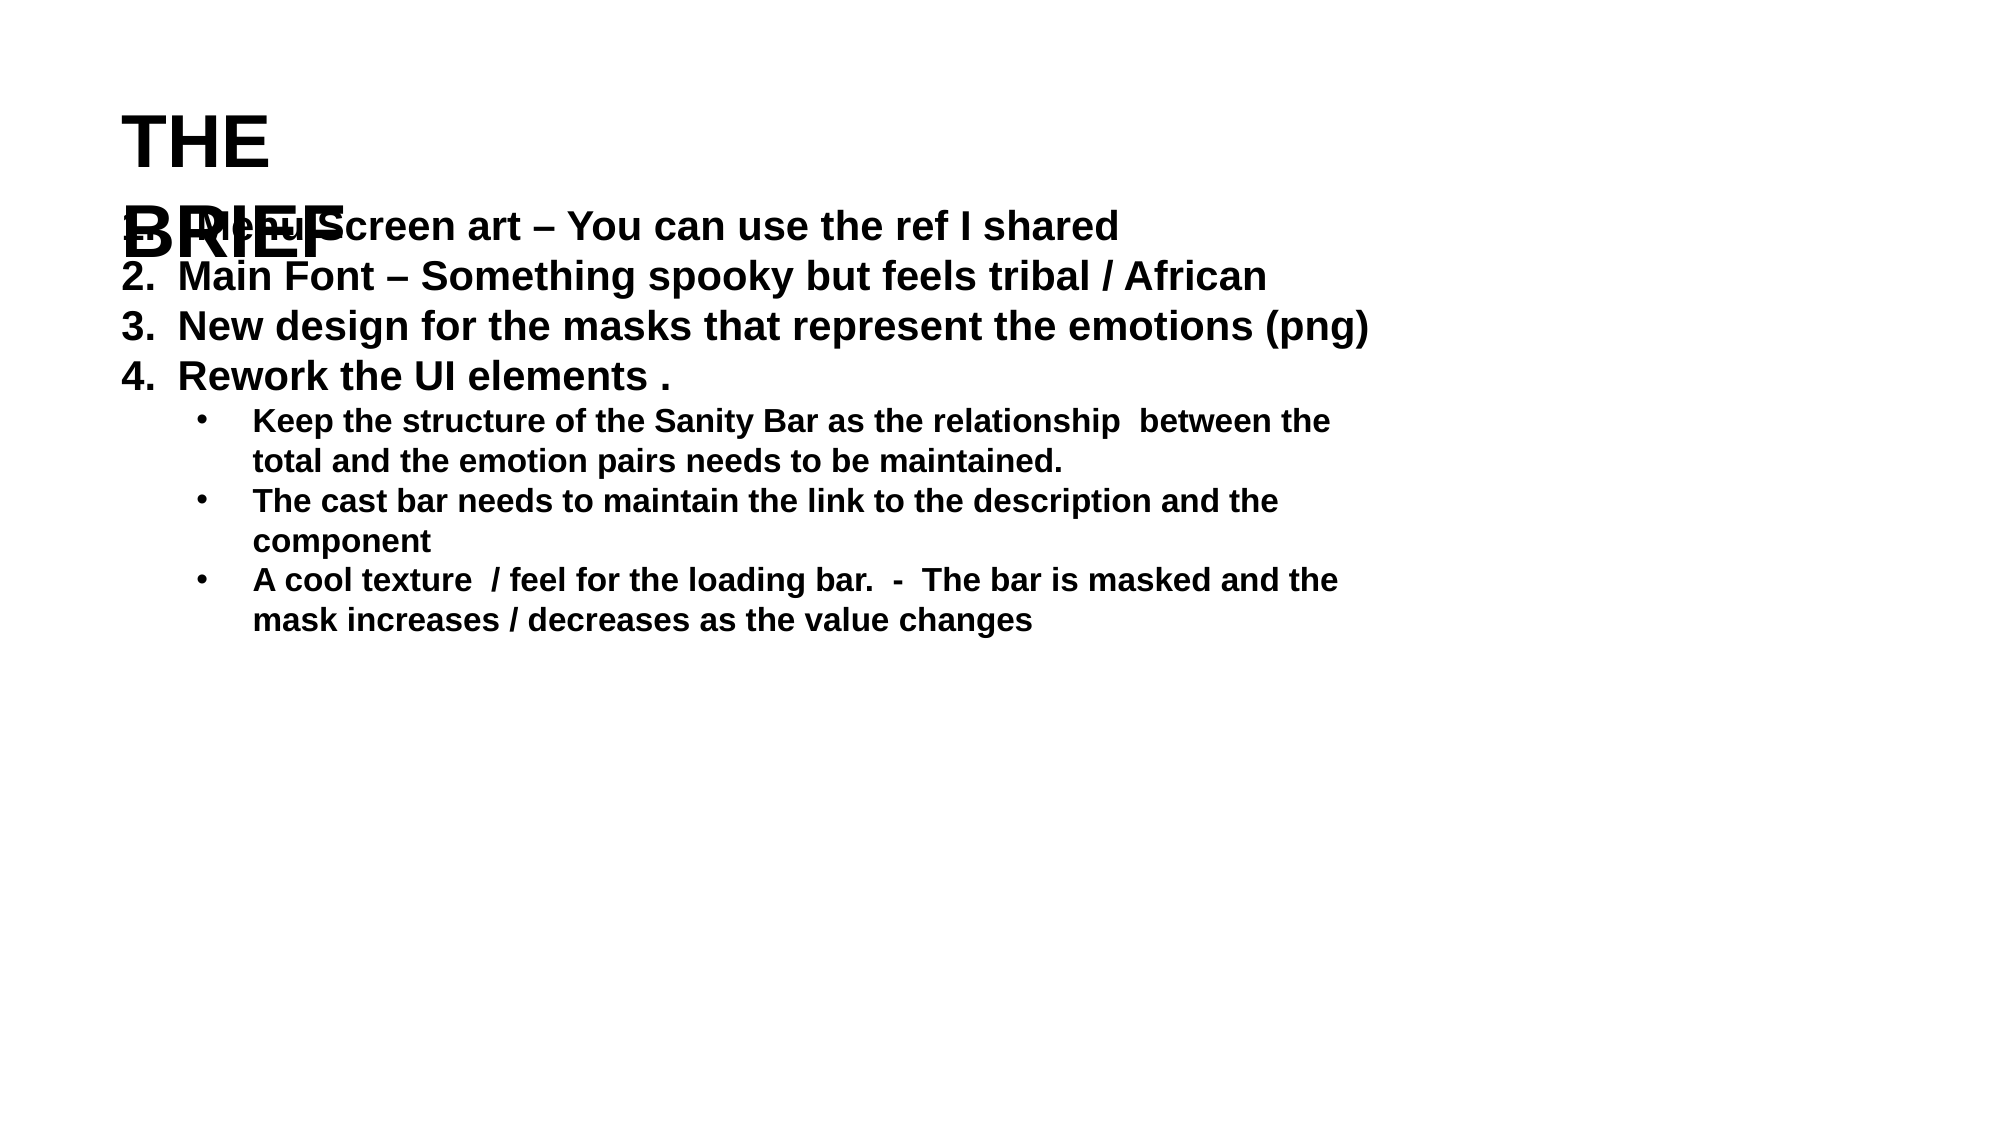

THE BRIEF
Menu Screen art – You can use the ref I shared
Main Font – Something spooky but feels tribal / African
New design for the masks that represent the emotions (png)
Rework the UI elements .
Keep the structure of the Sanity Bar as the relationship  between the total and the emotion pairs needs to be maintained.
The cast bar needs to maintain the link to the description and the component
A cool texture  / feel for the loading bar.  -  The bar is masked and the mask increases / decreases as the value changes